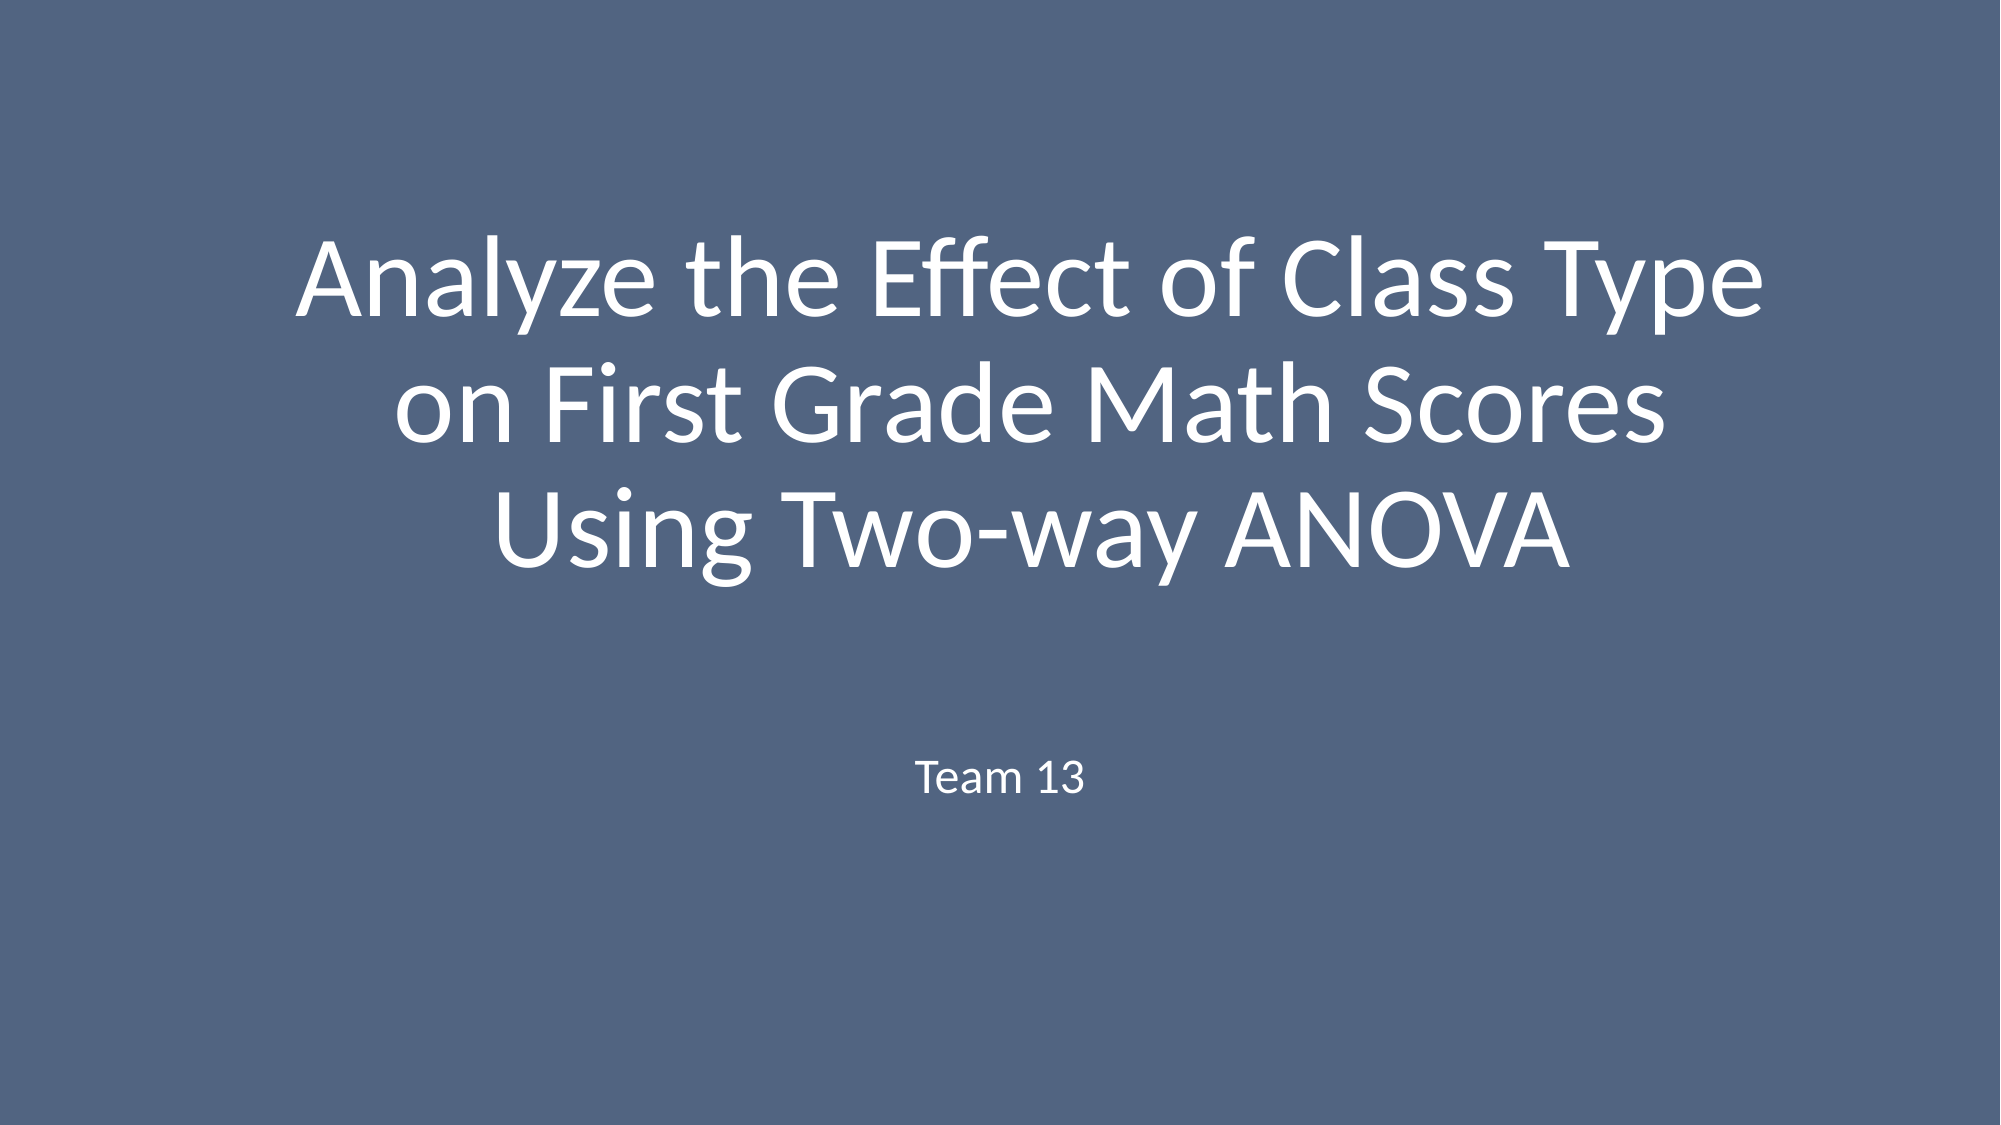

# Analyze the Effect of Class Type on First Grade Math Scores Using Two-way ANOVA
Team 13